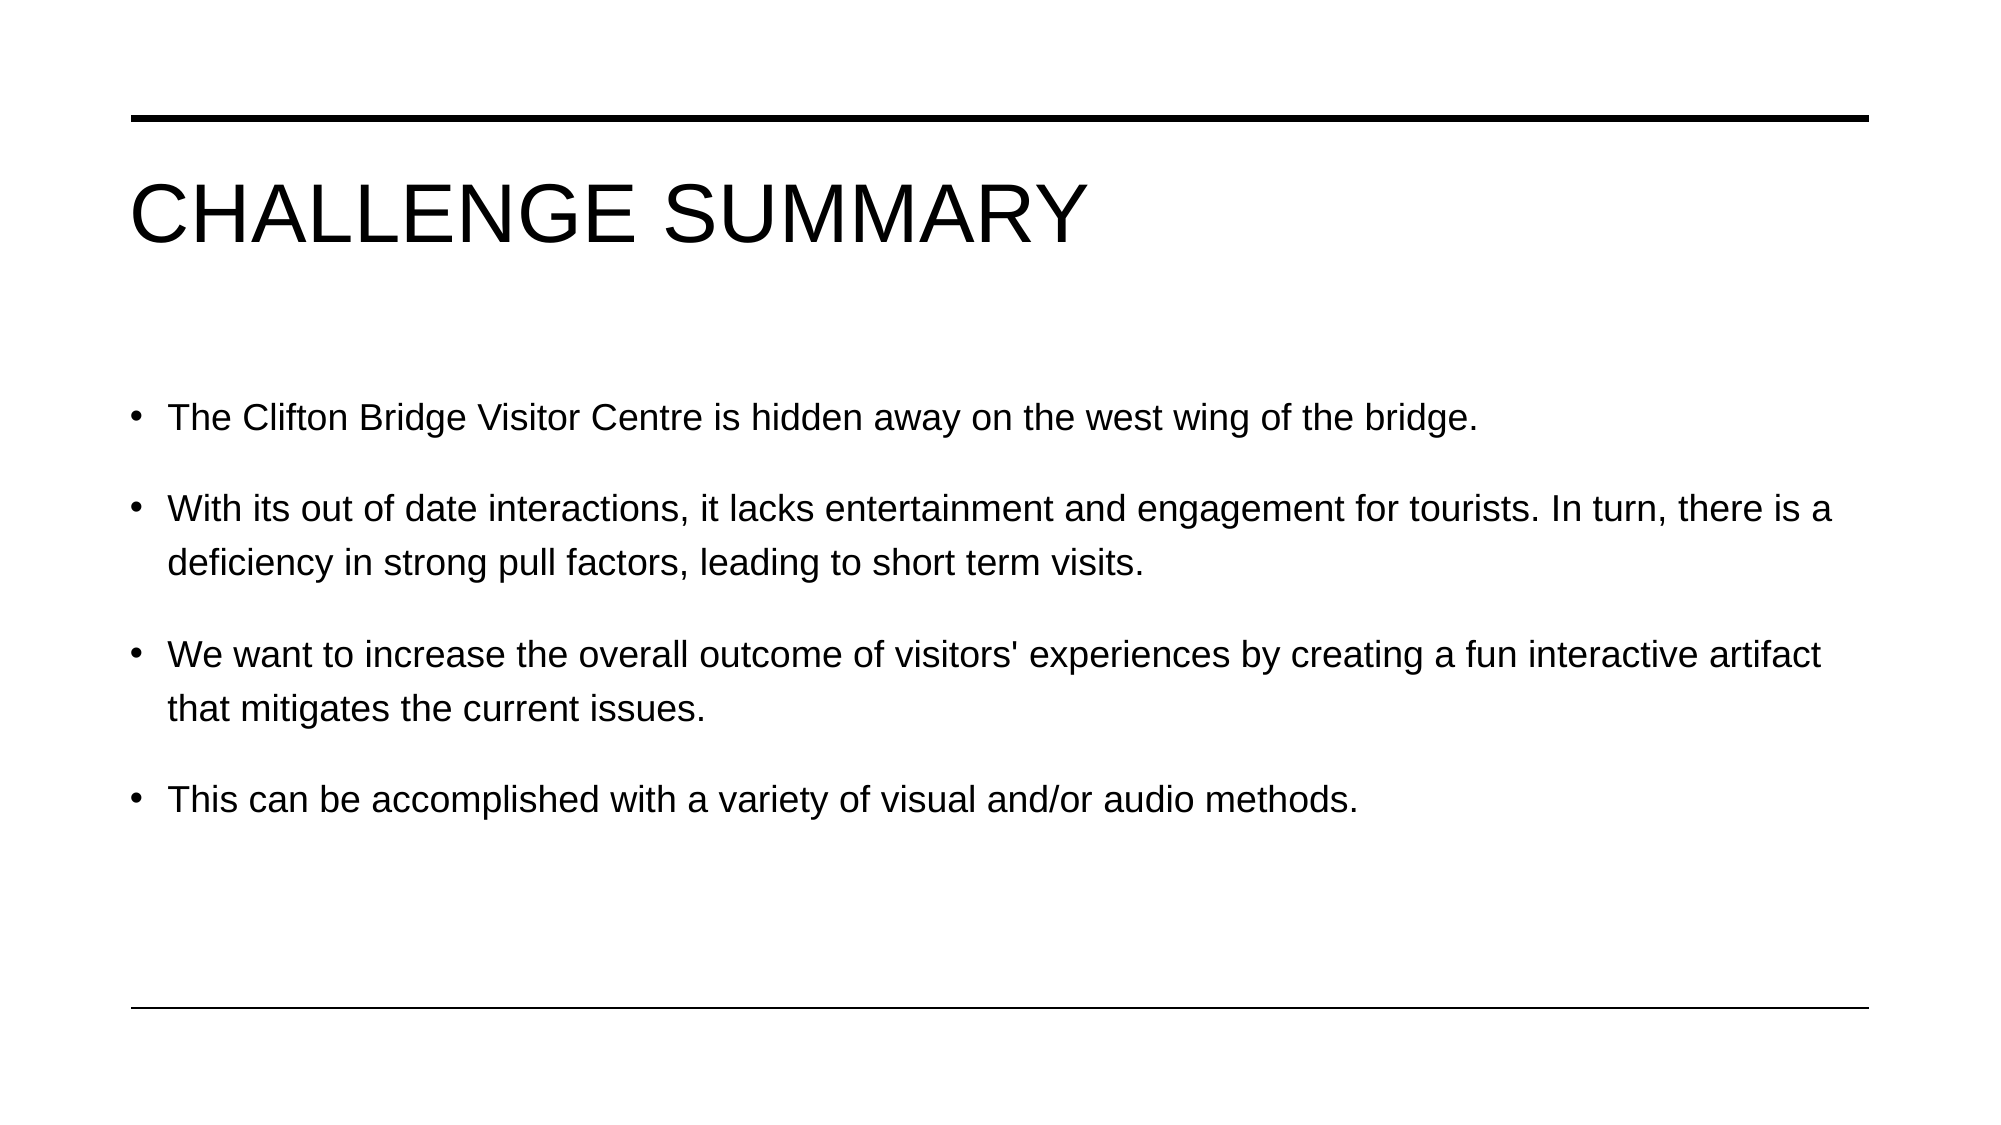

# Challenge Summary
The Clifton Bridge Visitor Centre is hidden away on the west wing of the bridge.
With its out of date interactions, it lacks entertainment and engagement for tourists. In turn, there is a deficiency in strong pull factors, leading to short term visits.
We want to increase the overall outcome of visitors' experiences by creating a fun interactive artifact that mitigates the current issues.
This can be accomplished with a variety of visual and/or audio methods.